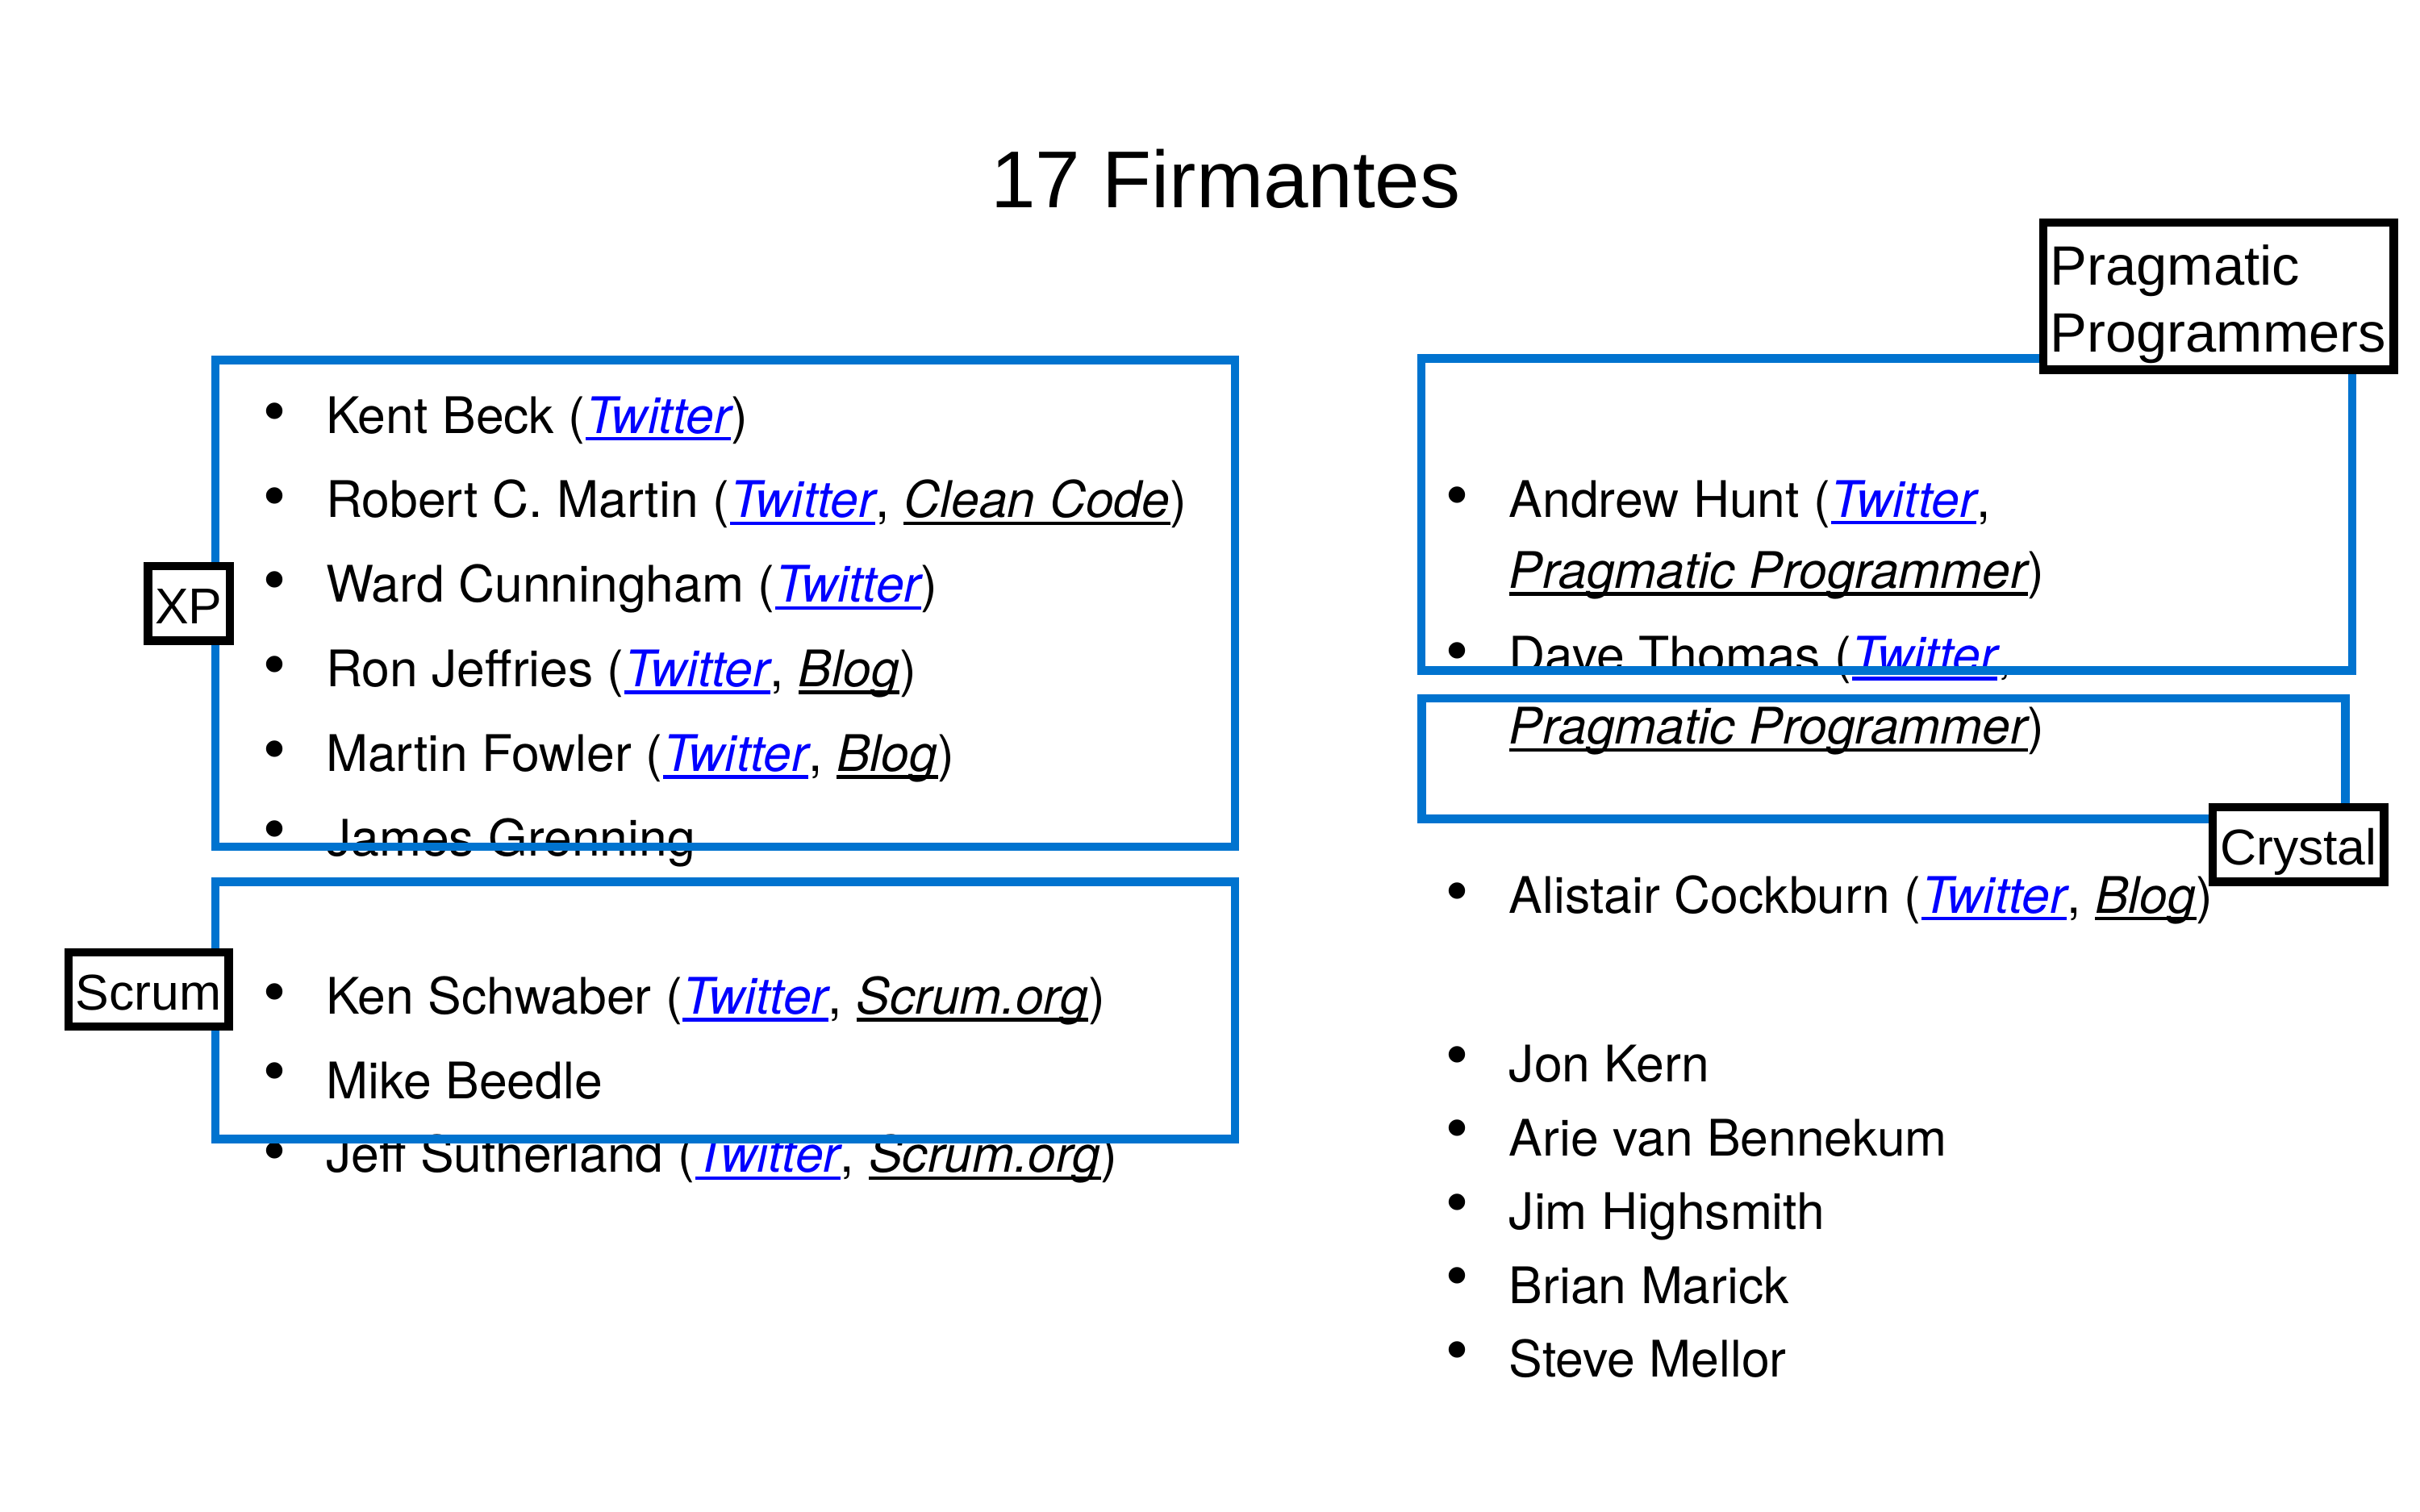

# 17 Firmantes
Pragmatic
Programmers

Kent Beck (Twitter)
Robert C. Martin (Twitter, Clean Code)
Ward Cunningham (Twitter)
Ron Jeffries (Twitter, Blog)
Martin Fowler (Twitter, Blog)
James Grenning

Ken Schwaber (Twitter, Scrum.org)
Mike Beedle
Jeff Sutherland (Twitter, Scrum.org)

Andrew Hunt (Twitter, Pragmatic Programmer)
Dave Thomas (Twitter, Pragmatic Programmer)

Alistair Cockburn (Twitter, Blog)

Jon Kern
Arie van Bennekum
Jim Highsmith
Brian Marick
Steve Mellor

XP

Crystal

Scrum
20